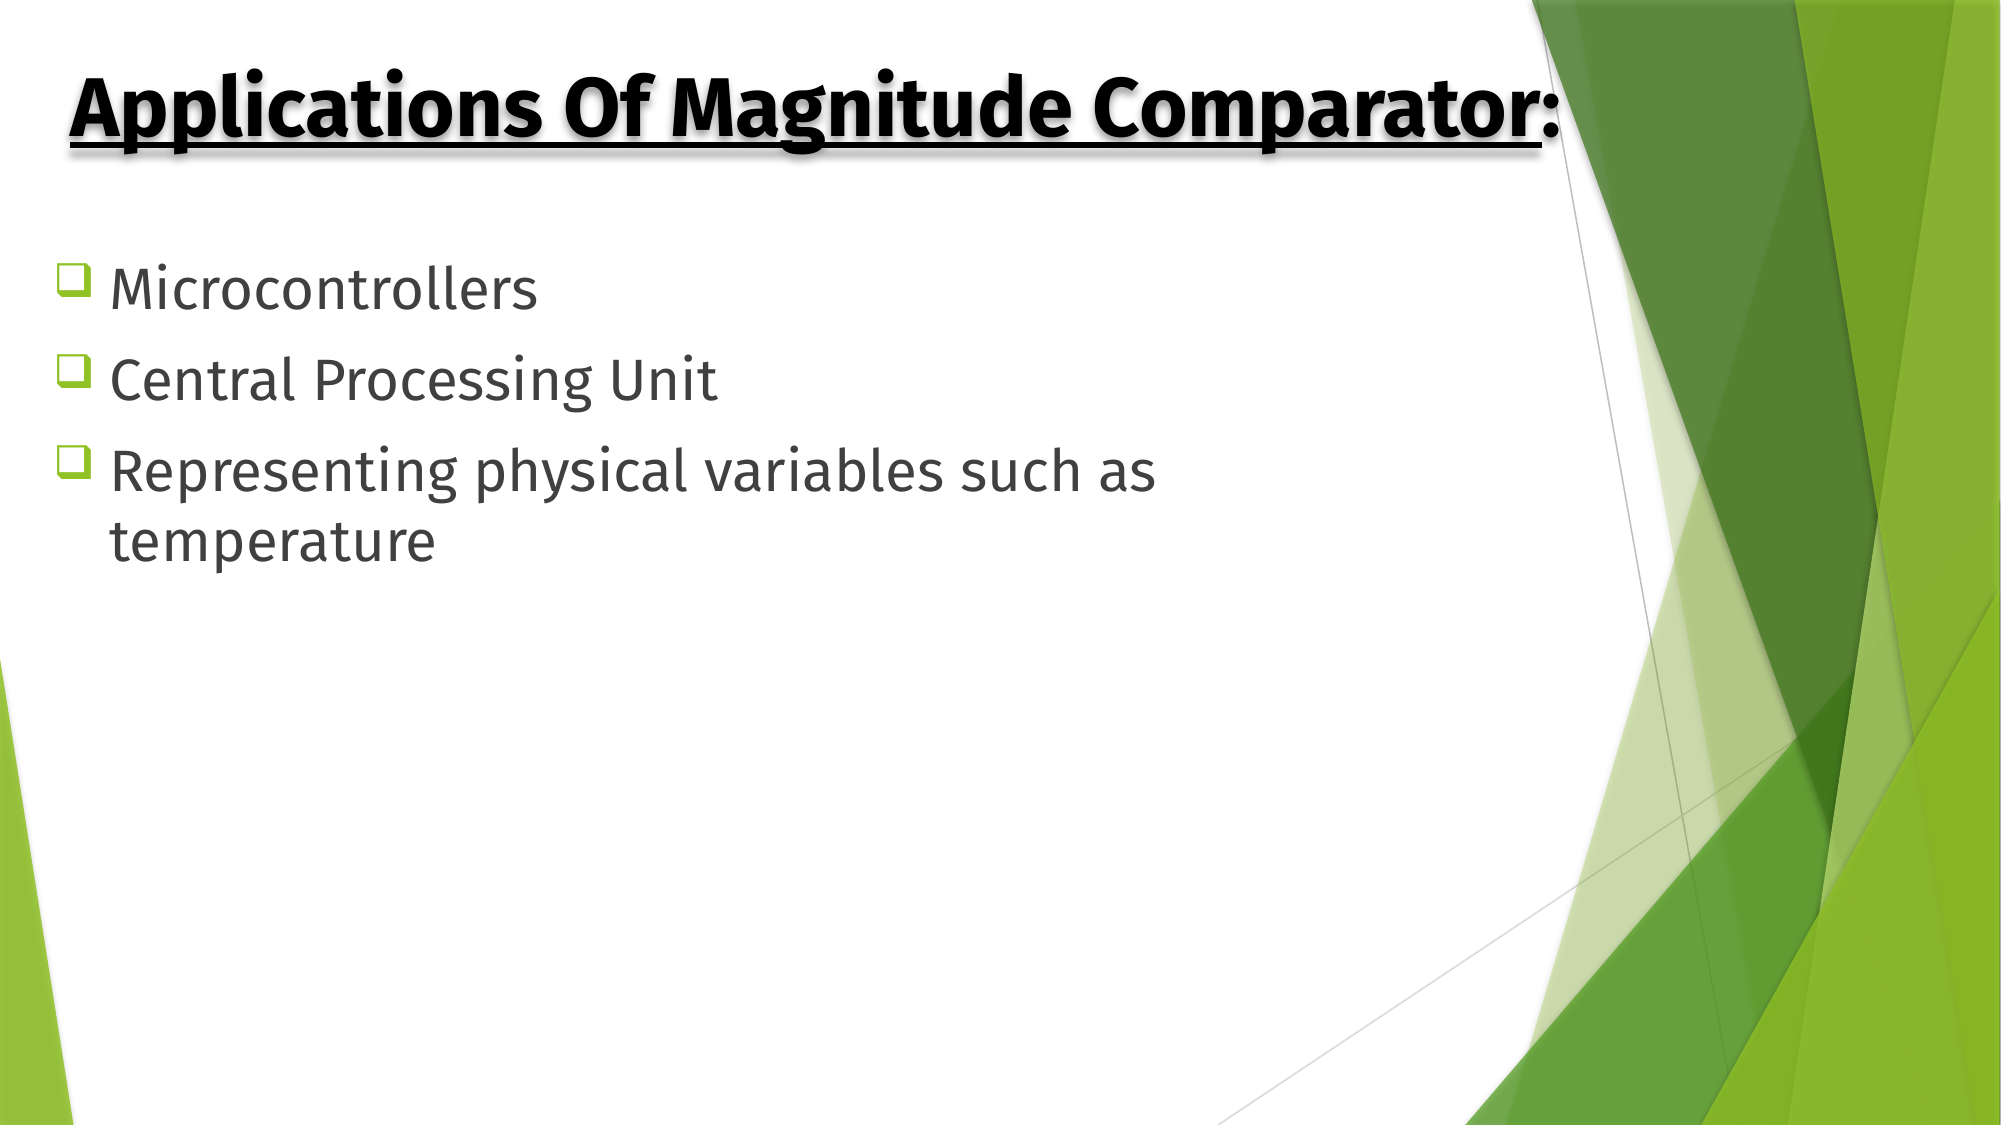

Applications Of Magnitude Comparator:
Microcontrollers
Central Processing Unit
Representing physical variables such as temperature